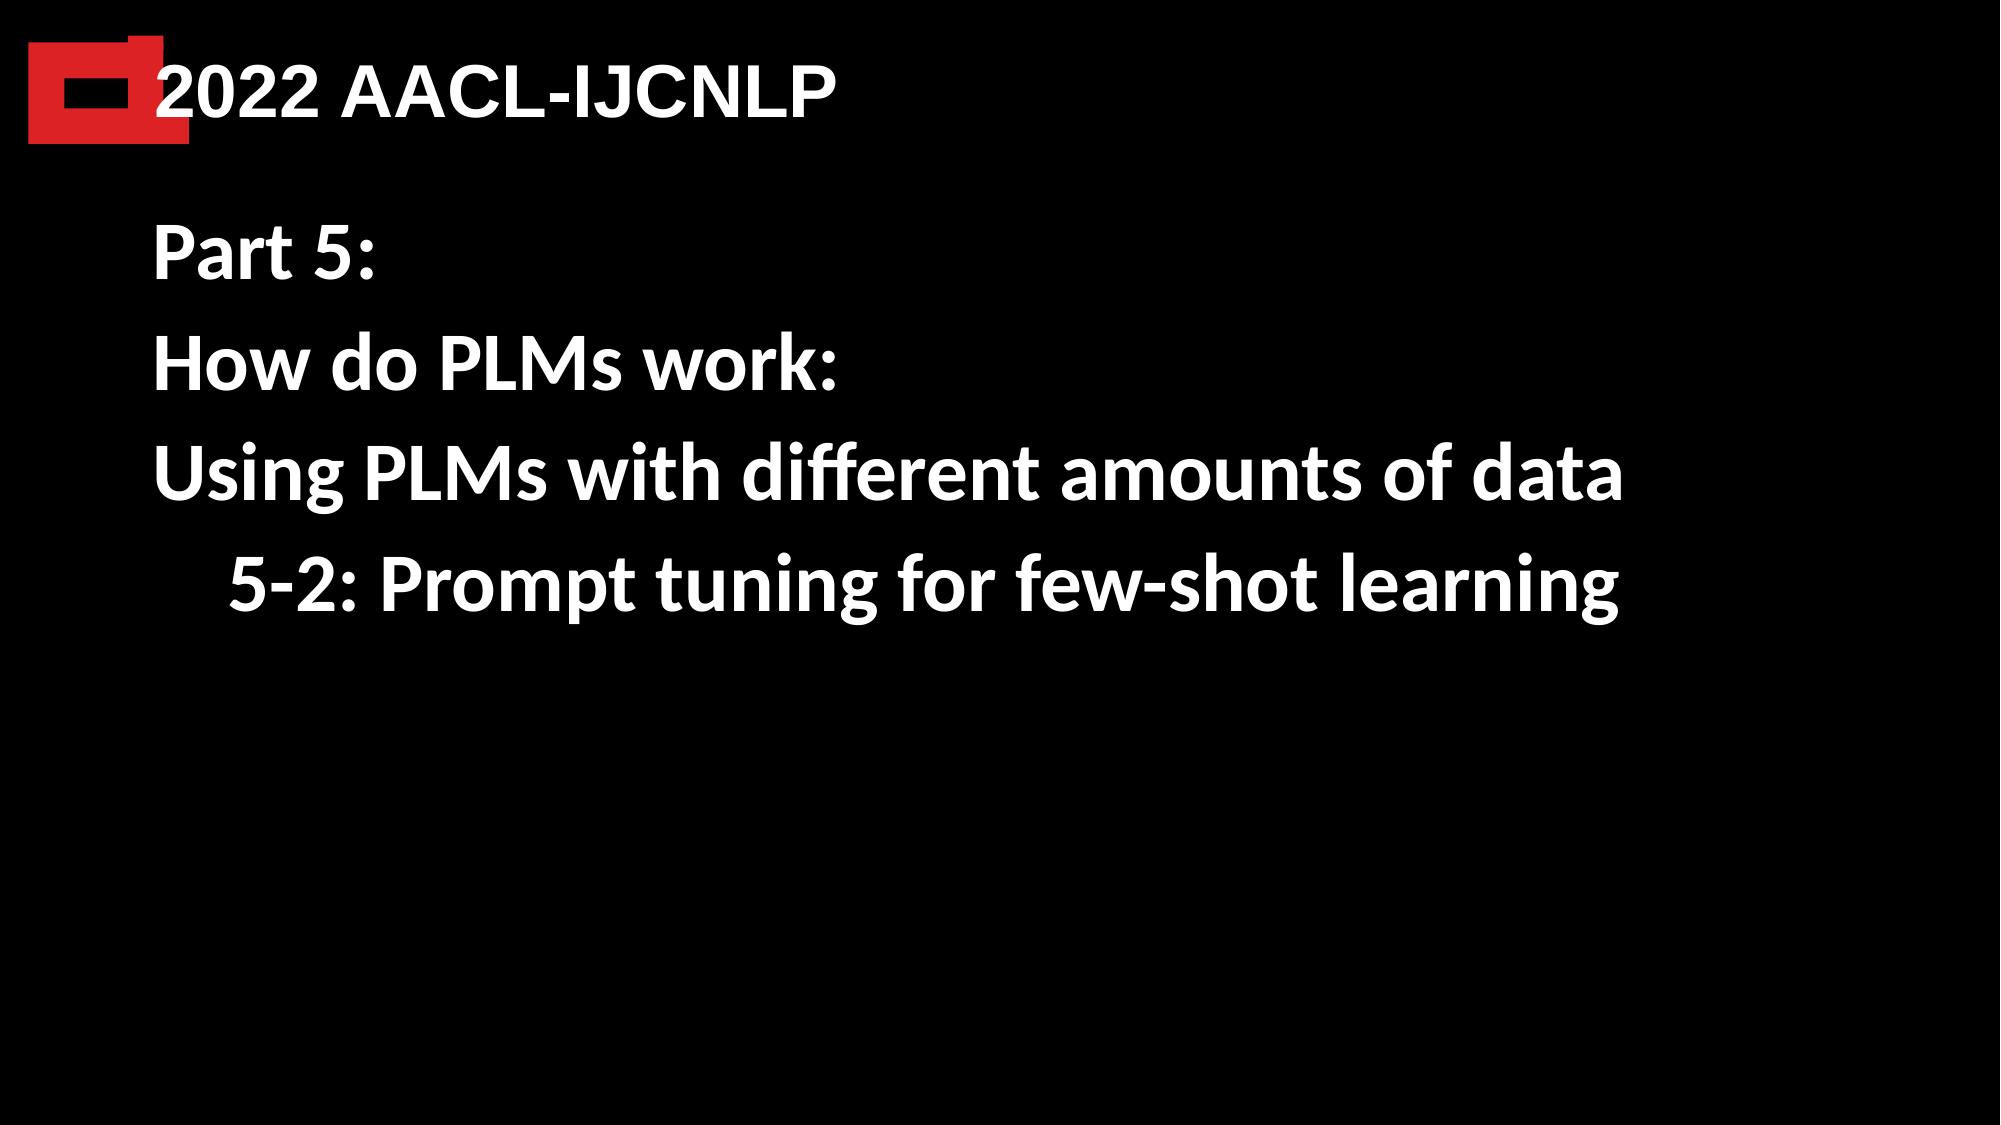

2022 AACL-IJCNLP

Part 5:
How do PLMs work:
Using PLMs with different amounts of data
    5-2: Prompt tuning for few-shot learning